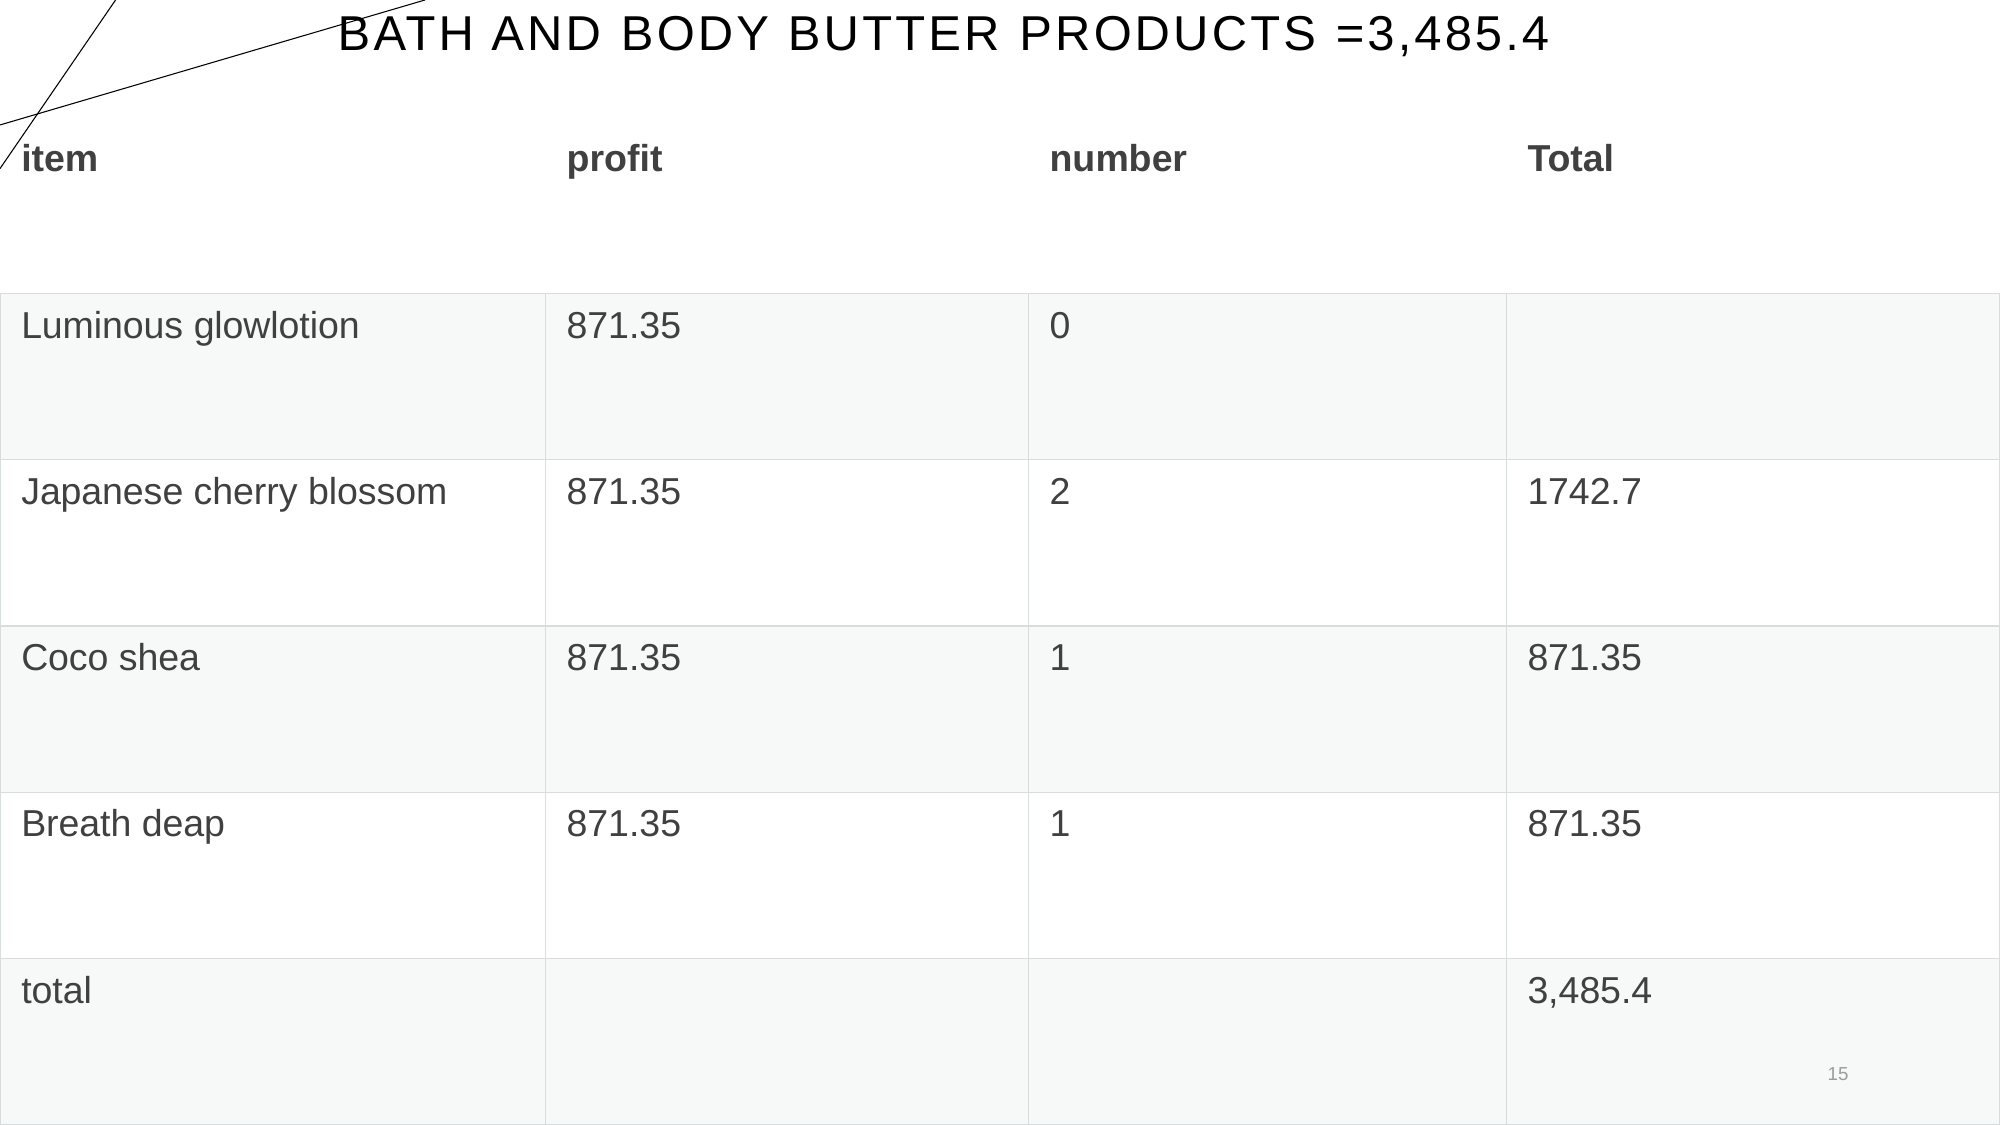

# Bath and body butter products =3,485.4
| item | profit | number | Total |
| --- | --- | --- | --- |
| Luminous glowlotion | 871.35 | 0 |  |
| Japanese cherry blossom | 871.35 | 2 | 1742.7 |
| Coco shea | 871.35 | 1 | 871.35 |
| Breath deap | 871.35 | 1 | 871.35 |
| total |  |  | 3,485.4 |
15